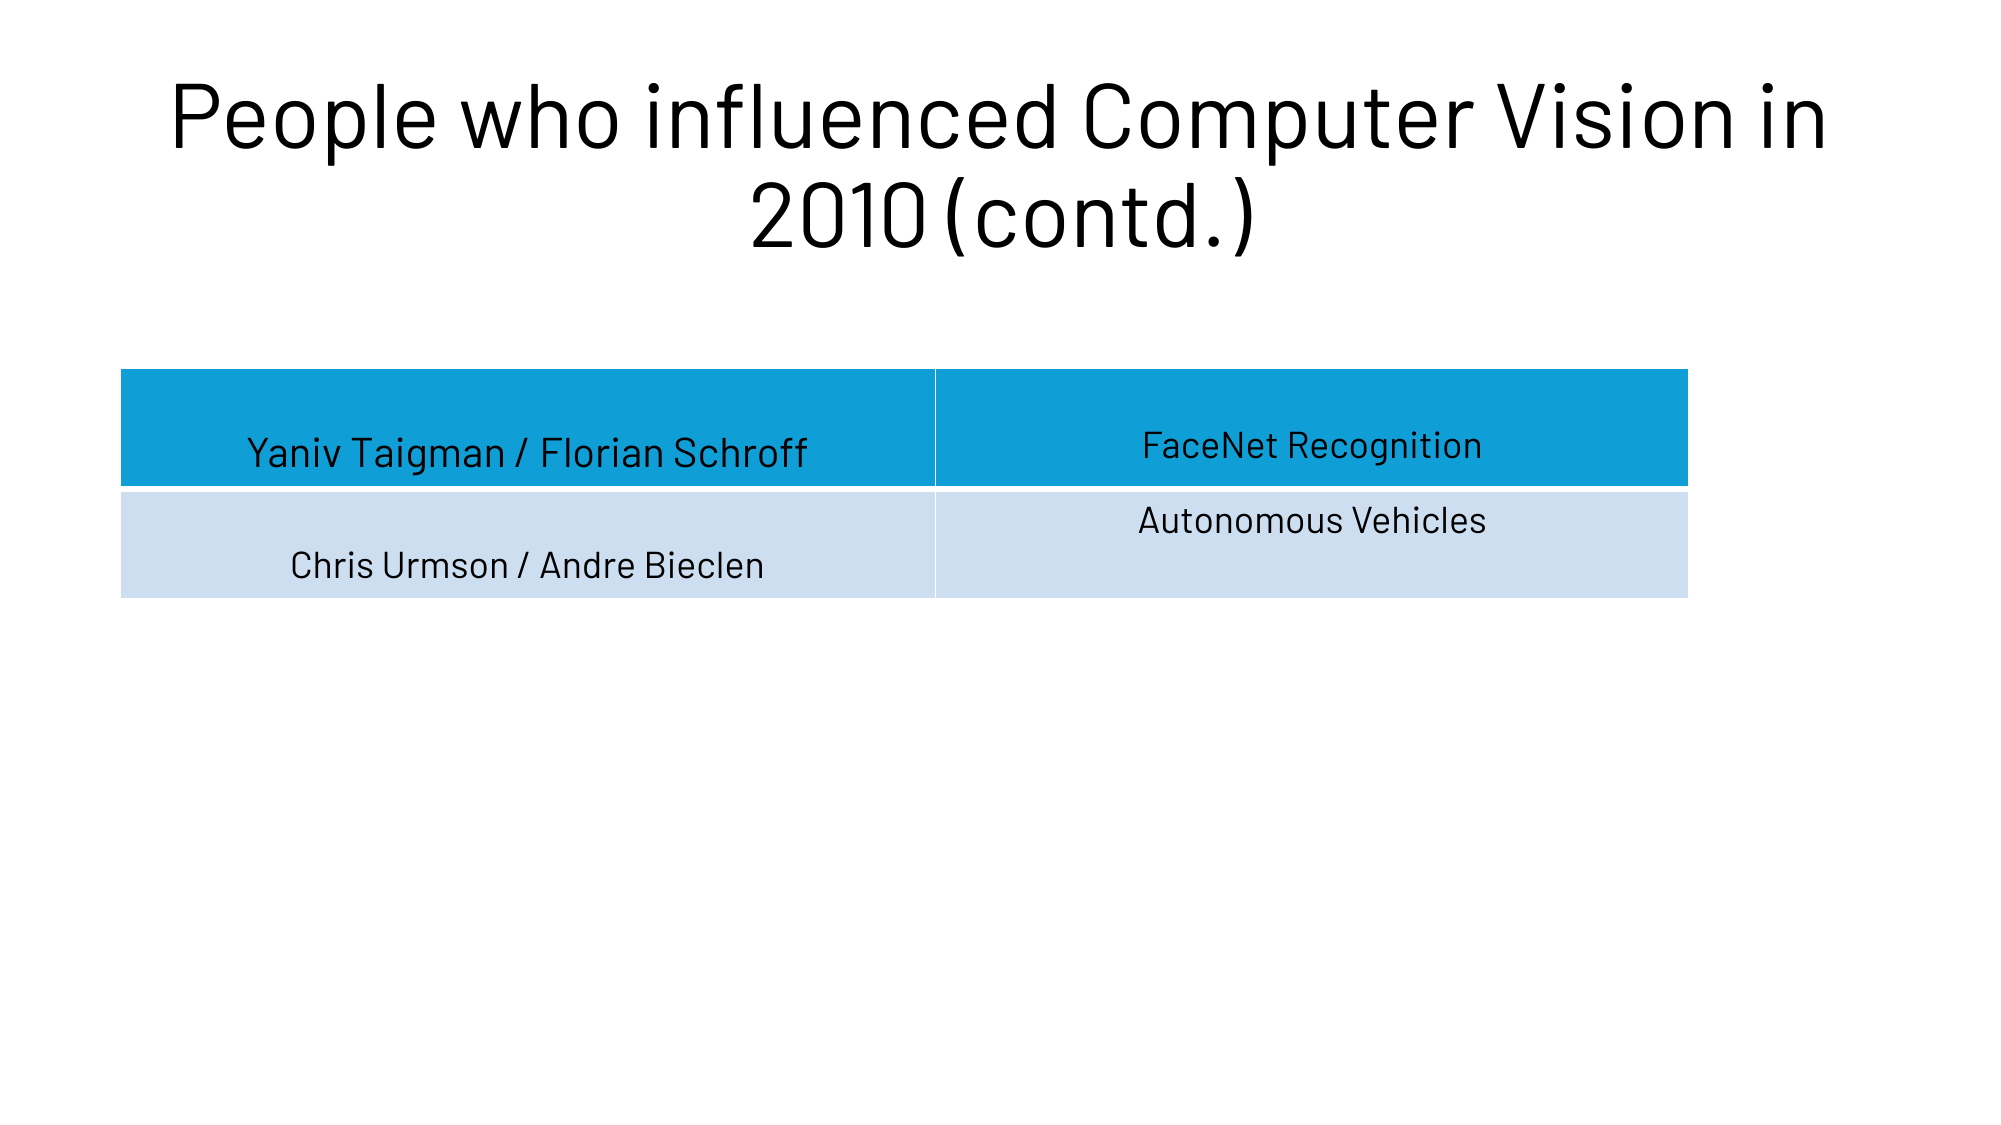

# People who influenced Computer Vision in 2010 (contd.)
| Yaniv Taigman / Florian Schroff | FaceNet Recognition |
| --- | --- |
| Chris Urmson / Andre Bieclen | Autonomous Vehicles |